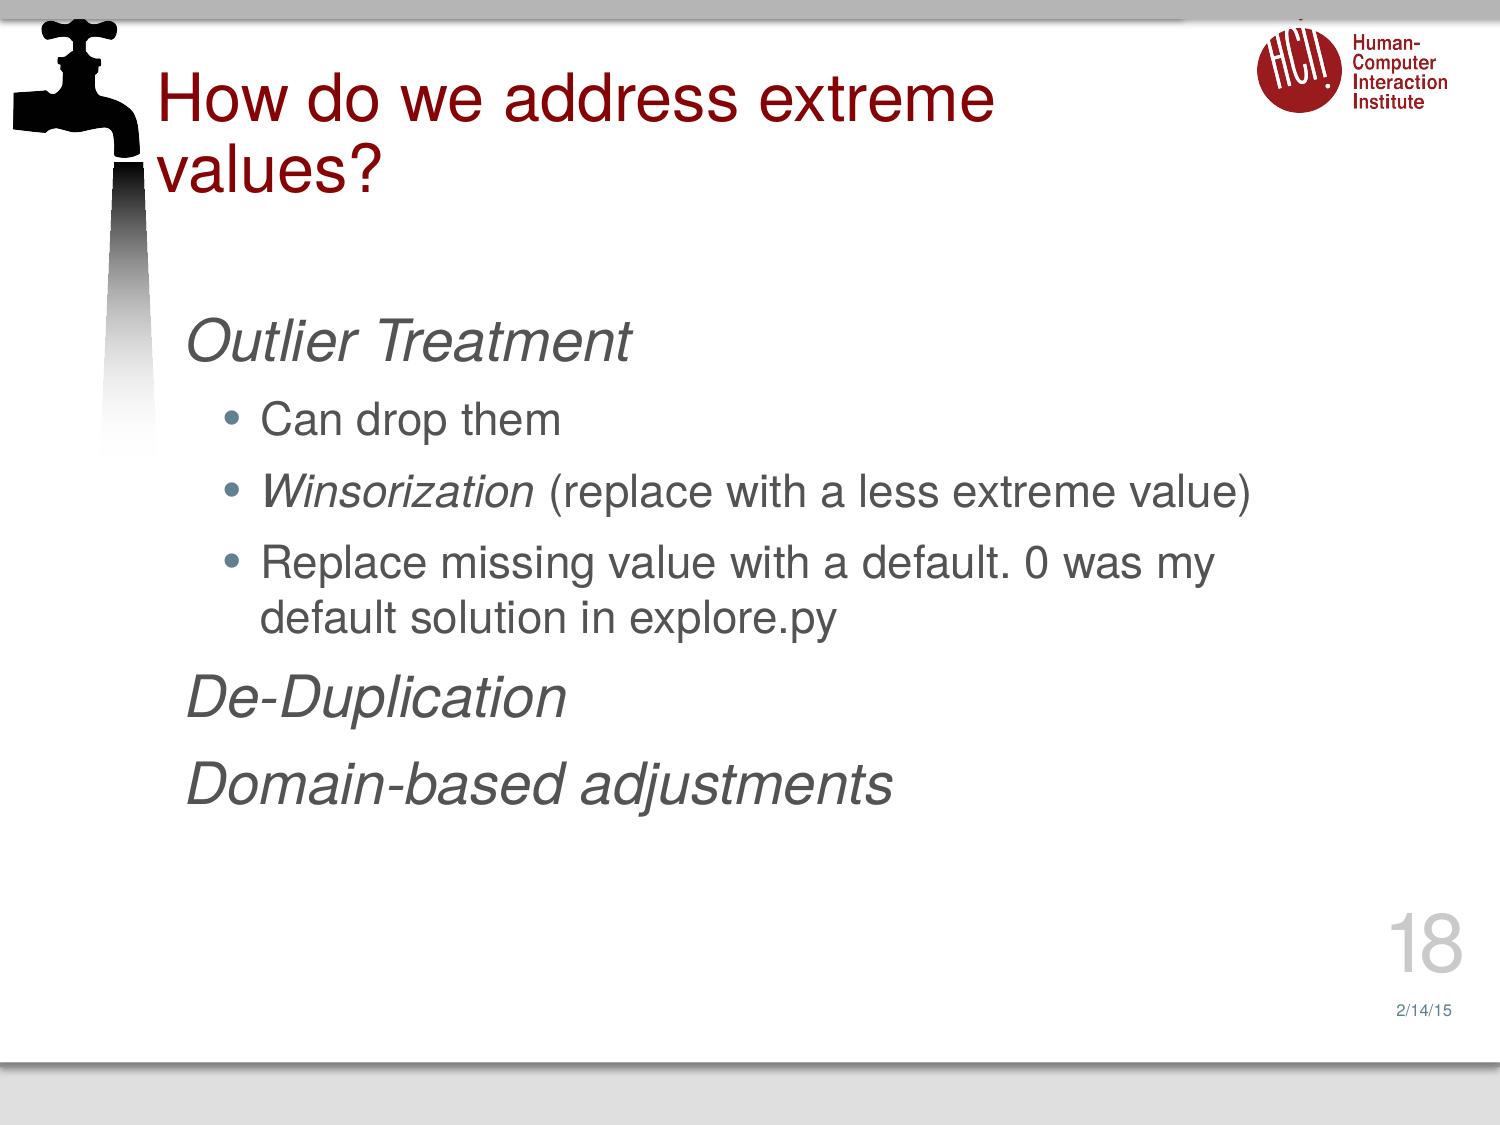

# How do we address extreme values?
Outlier Treatment
Can drop them
Winsorization (replace with a less extreme value)
Replace missing value with a default. 0 was my default solution in explore.py
De-Duplication
Domain-based adjustments

18
2/14/15